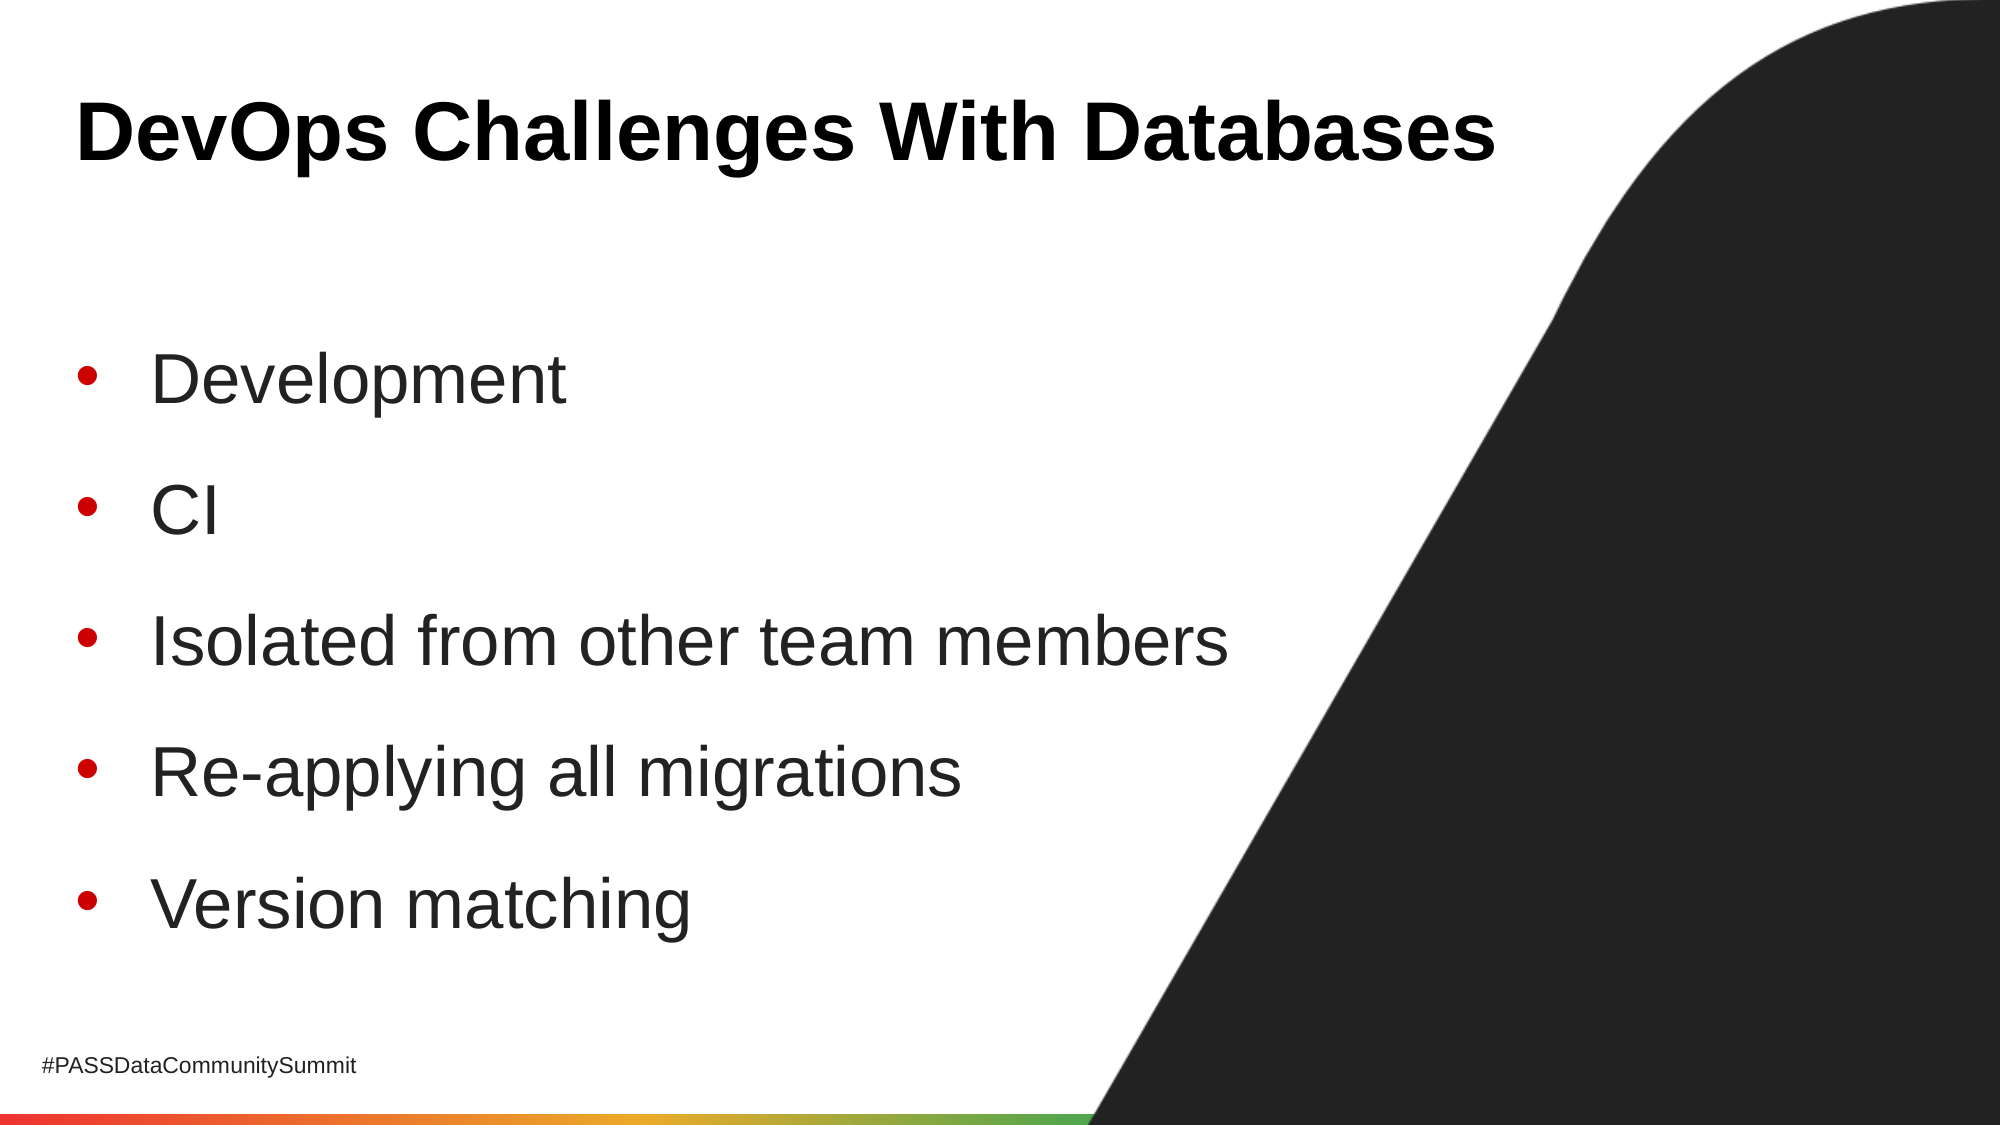

# DevOps Challenges With Databases
Development
CI
Isolated from other team members
Re-applying all migrations
Version matching